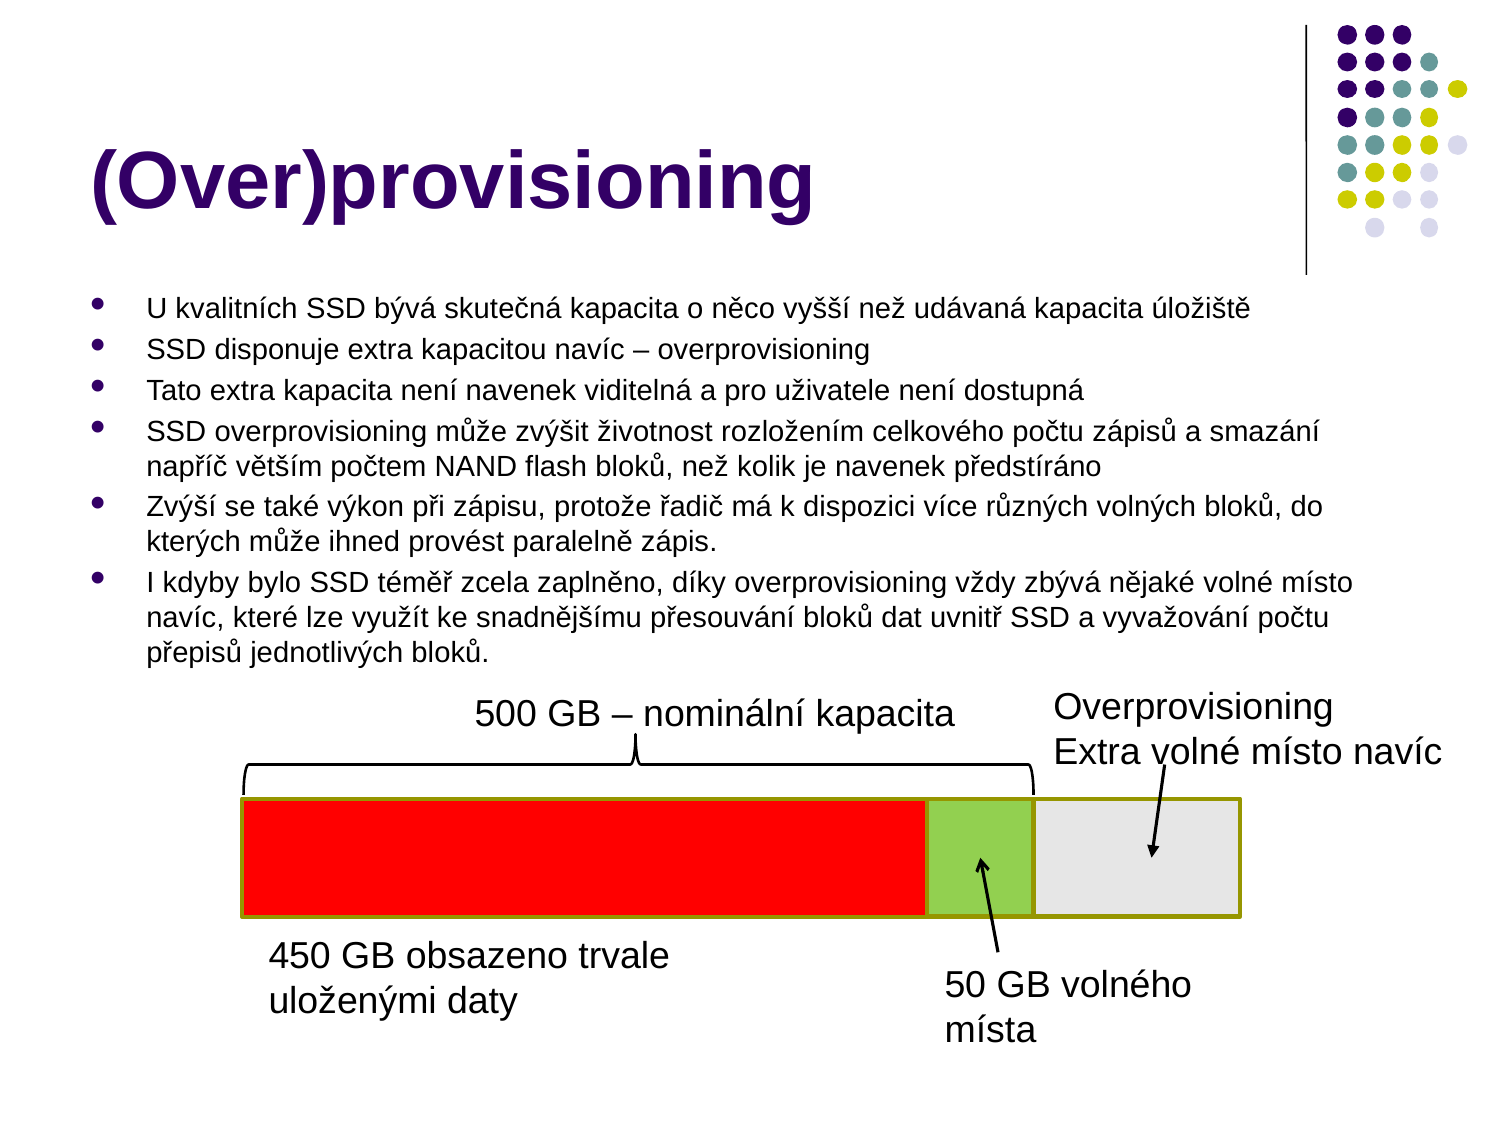

# (Over)provisioning
U kvalitních SSD bývá skutečná kapacita o něco vyšší než udávaná kapacita úložiště
SSD disponuje extra kapacitou navíc – overprovisioning
Tato extra kapacita není navenek viditelná a pro uživatele není dostupná
SSD overprovisioning může zvýšit životnost rozložením celkového počtu zápisů a smazání napříč větším počtem NAND flash bloků, než kolik je navenek předstíráno
Zvýší se také výkon při zápisu, protože řadič má k dispozici více různých volných bloků, do kterých může ihned provést paralelně zápis.
I kdyby bylo SSD téměř zcela zaplněno, díky overprovisioning vždy zbývá nějaké volné místo navíc, které lze využít ke snadnějšímu přesouvání bloků dat uvnitř SSD a vyvažování počtu přepisů jednotlivých bloků.

Overprovisioning
Extra volné místo navíc
500 GB – nominální kapacita

450 GB obsazeno trvale uloženými daty
50 GB volného místa